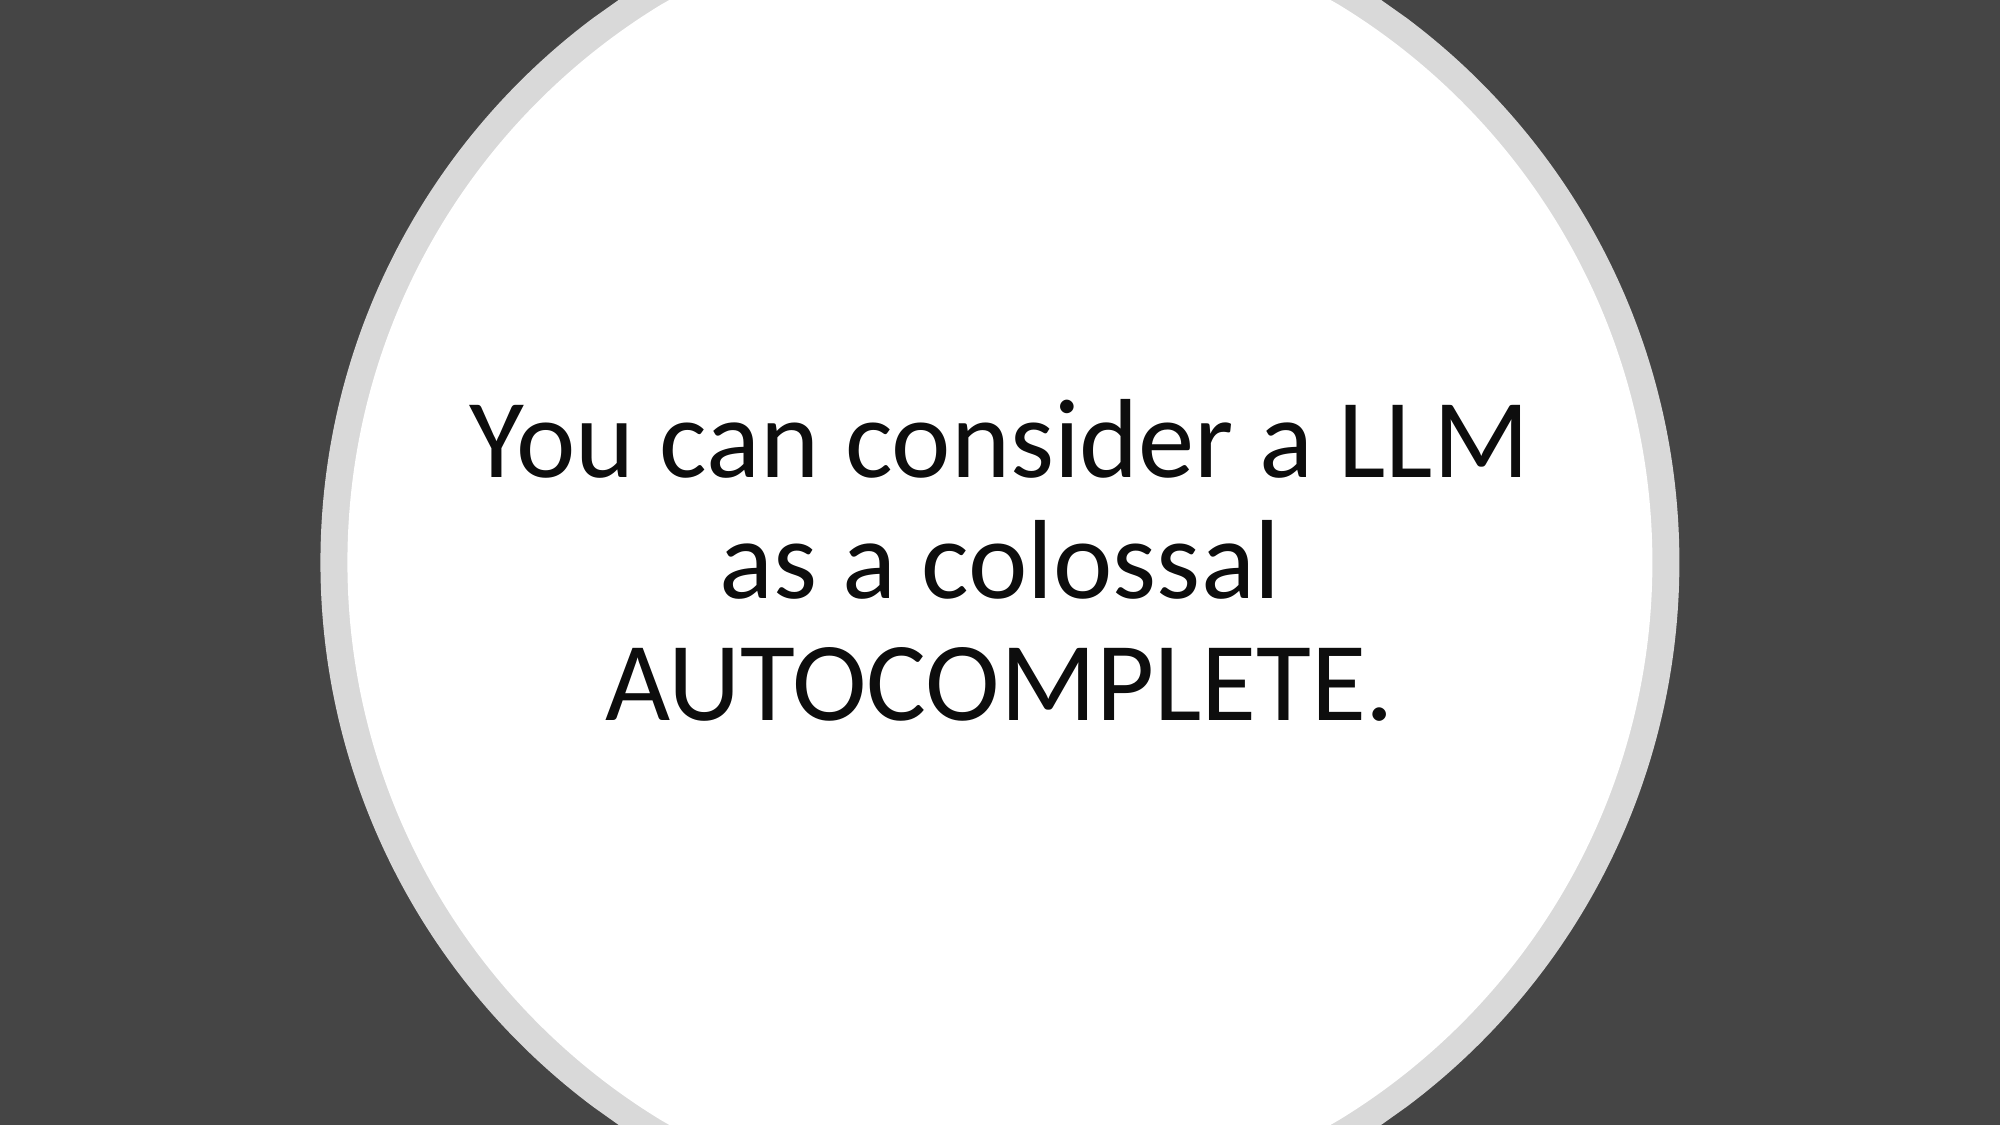

# You can consider a LLM as a colossal AUTOCOMPLETE.